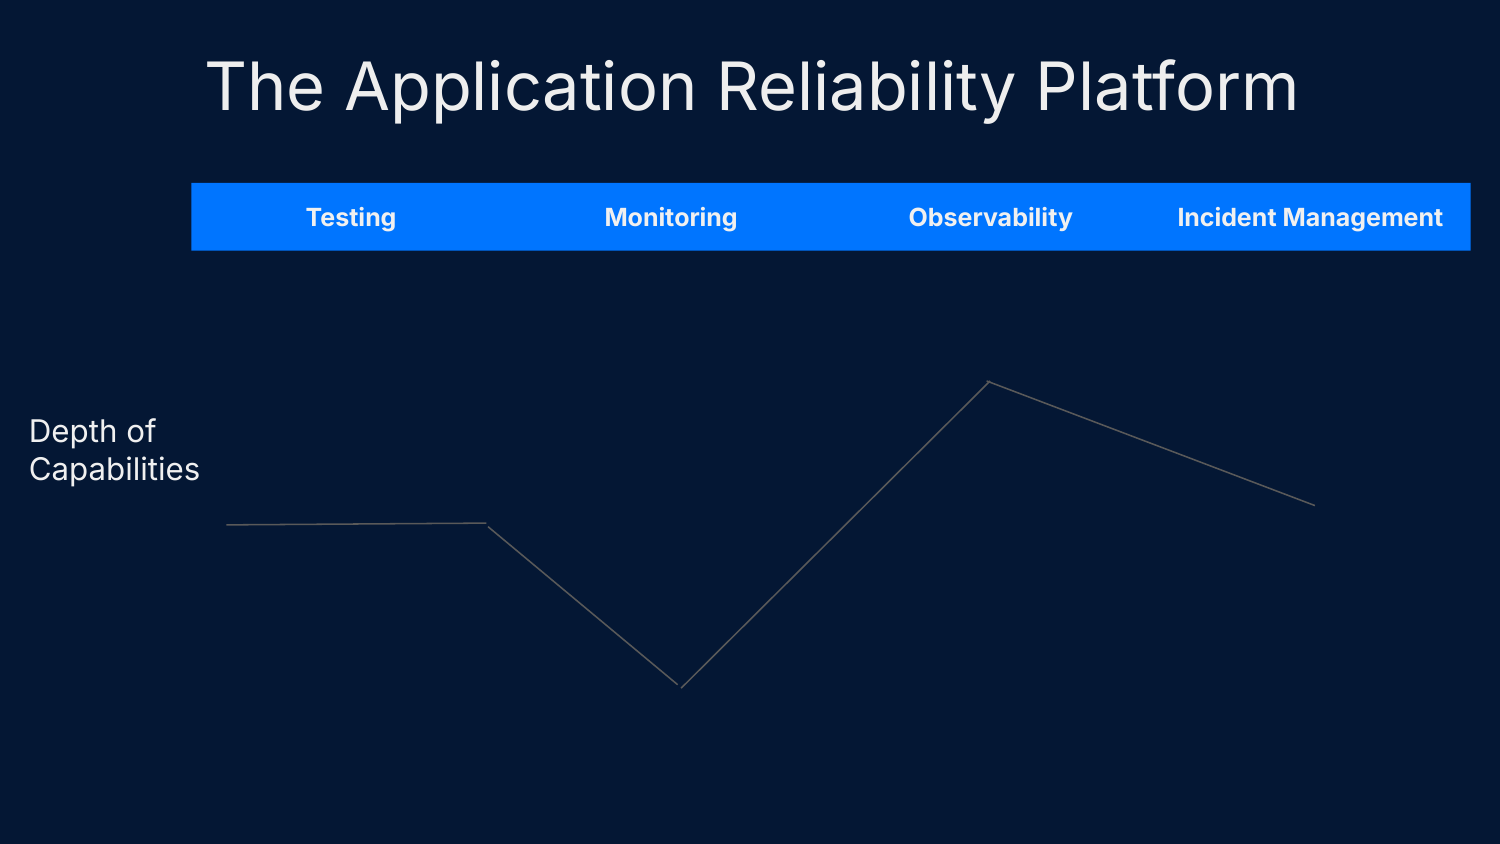

# The Application Reliability Platform
Testing
Monitoring
Observability
Incident Management
Depth of Capabilities